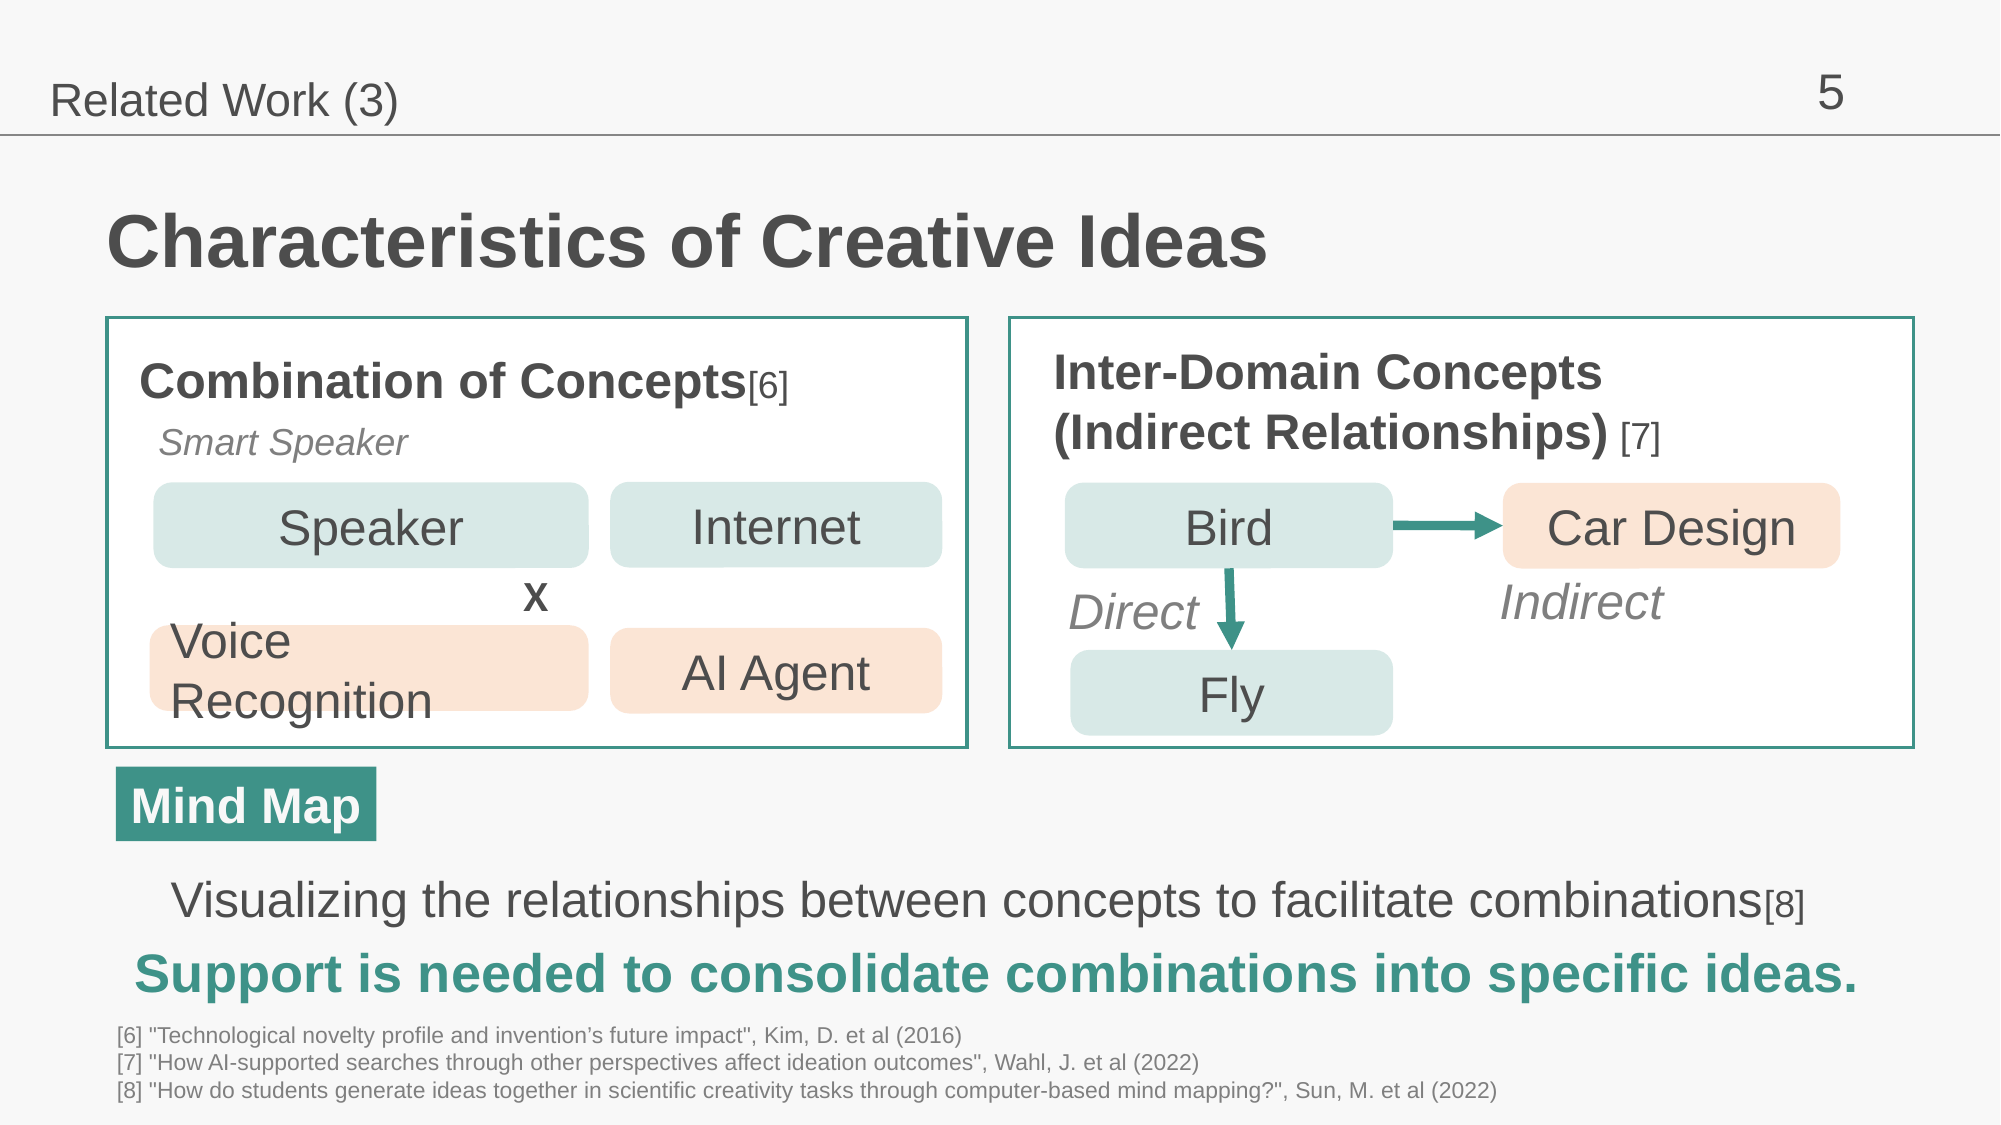

Related Work (3)
# Characteristics of Creative Ideas

Inter-Domain Concepts
(Indirect Relationships) [7]
Combination of Concepts[6]
Smart Speaker
Internet
Speaker
Ｘ
Voice Recognition
AI Agent
Bird
Car Design
Indirect
Direct
Fly
Mind Map
Visualizing the relationships between concepts to facilitate combinations[8]
Support is needed to consolidate combinations into specific ideas.
[6] "Technological novelty profile and invention’s future impact", Kim, D. et al (2016)
[7] "How AI-supported searches through other perspectives affect ideation outcomes", Wahl, J. et al (2022)
[8] "How do students generate ideas together in scientific creativity tasks through computer-based mind mapping?", Sun, M. et al (2022)